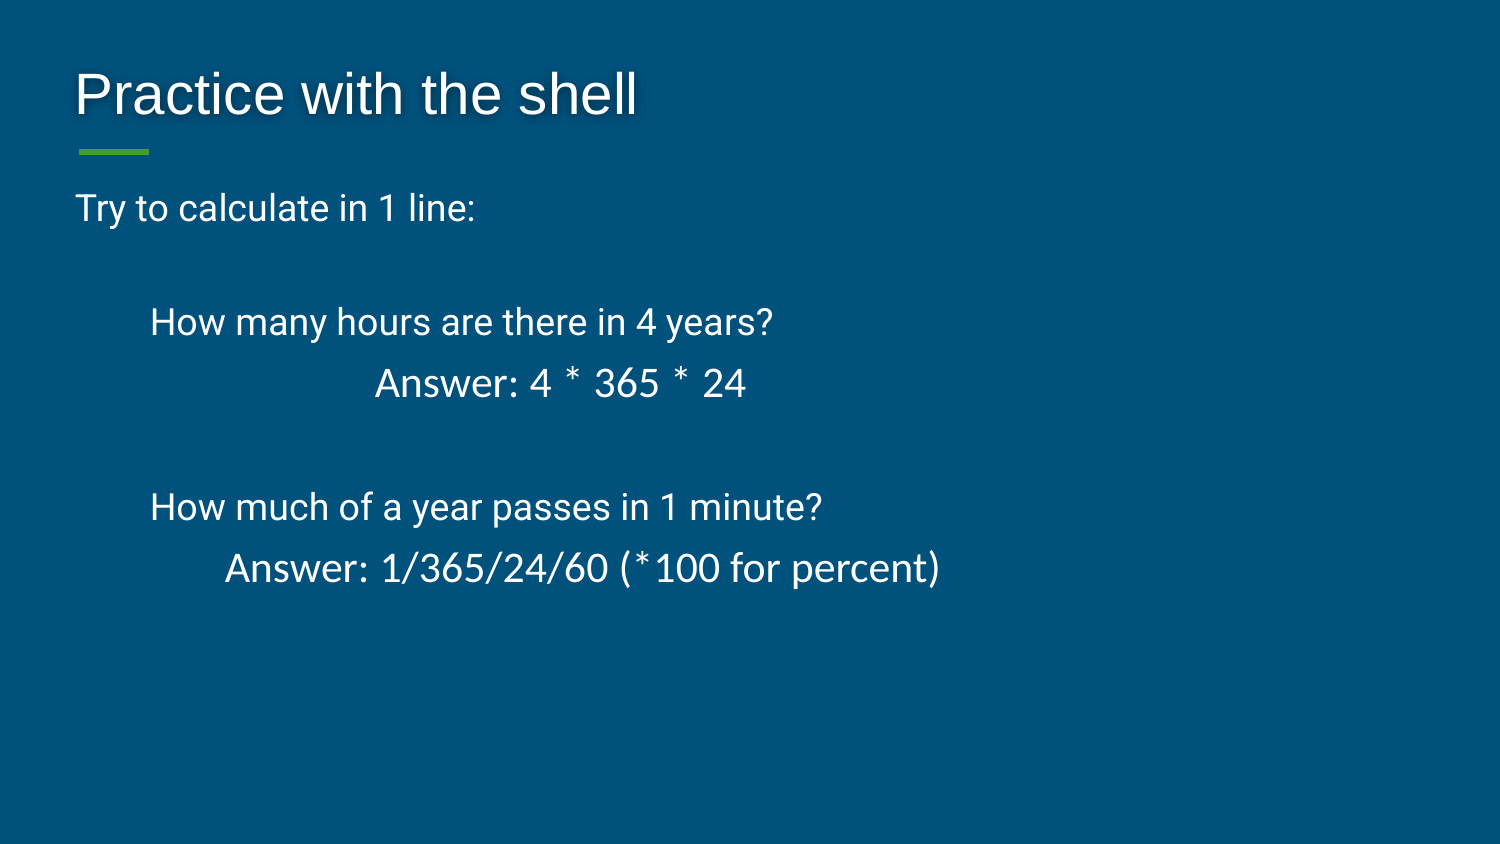

# Practice with the shell
Try to calculate in 1 line:

How many hours are there in 4 years?
		Answer: 4 * 365 * 24

How much of a year passes in 1 minute?
Answer: 1/365/24/60 (*100 for percent)